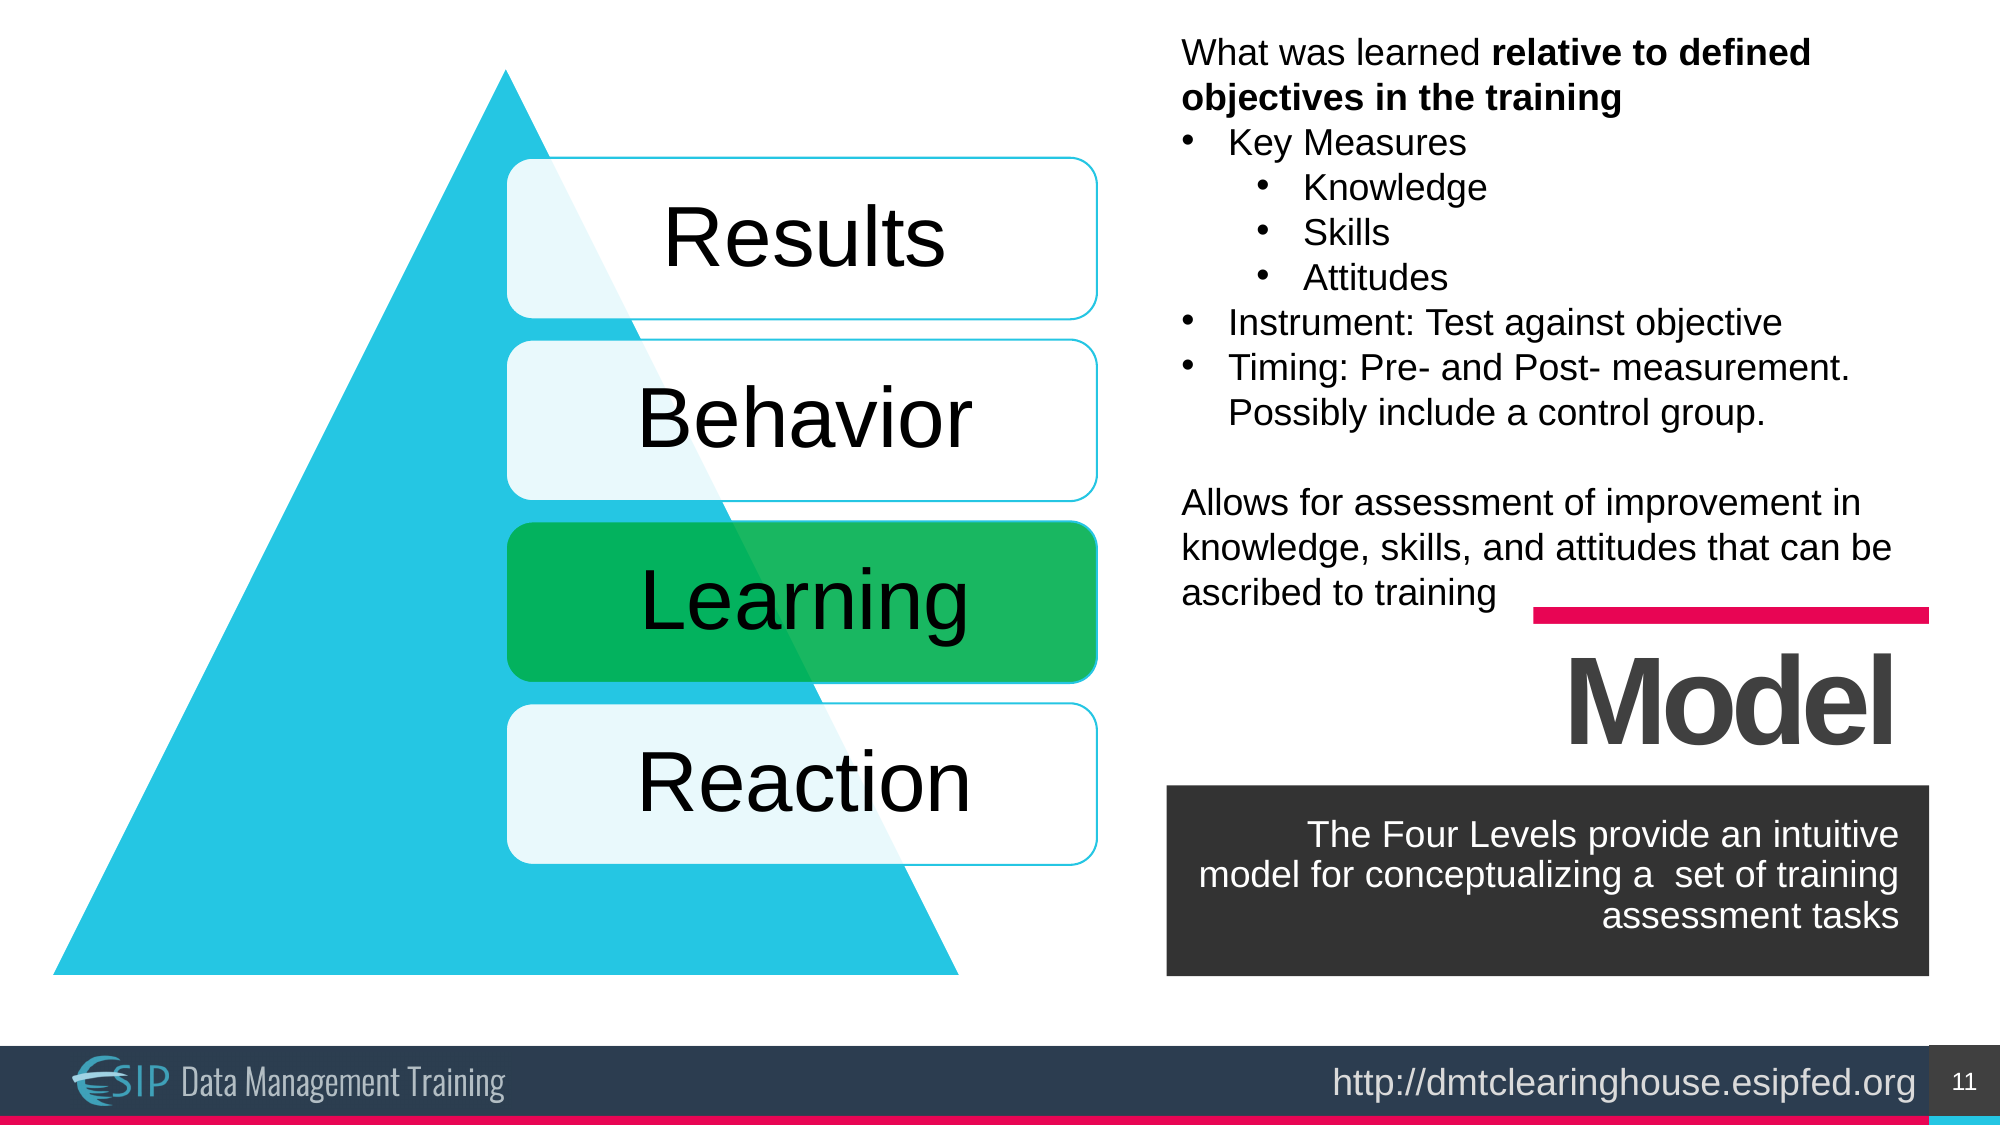

What was learned relative to defined objectives in the training
Key Measures
Knowledge
Skills
Attitudes
Instrument: Test against objective
Timing: Pre- and Post- measurement. Possibly include a control group.

Allows for assessment of improvement in knowledge, skills, and attitudes that can be  ascribed to training

Results
Behavior
Learning
Reaction
# Model
The Four Levels provide an intuitive model for conceptualizing a  set of training assessment tasks
11